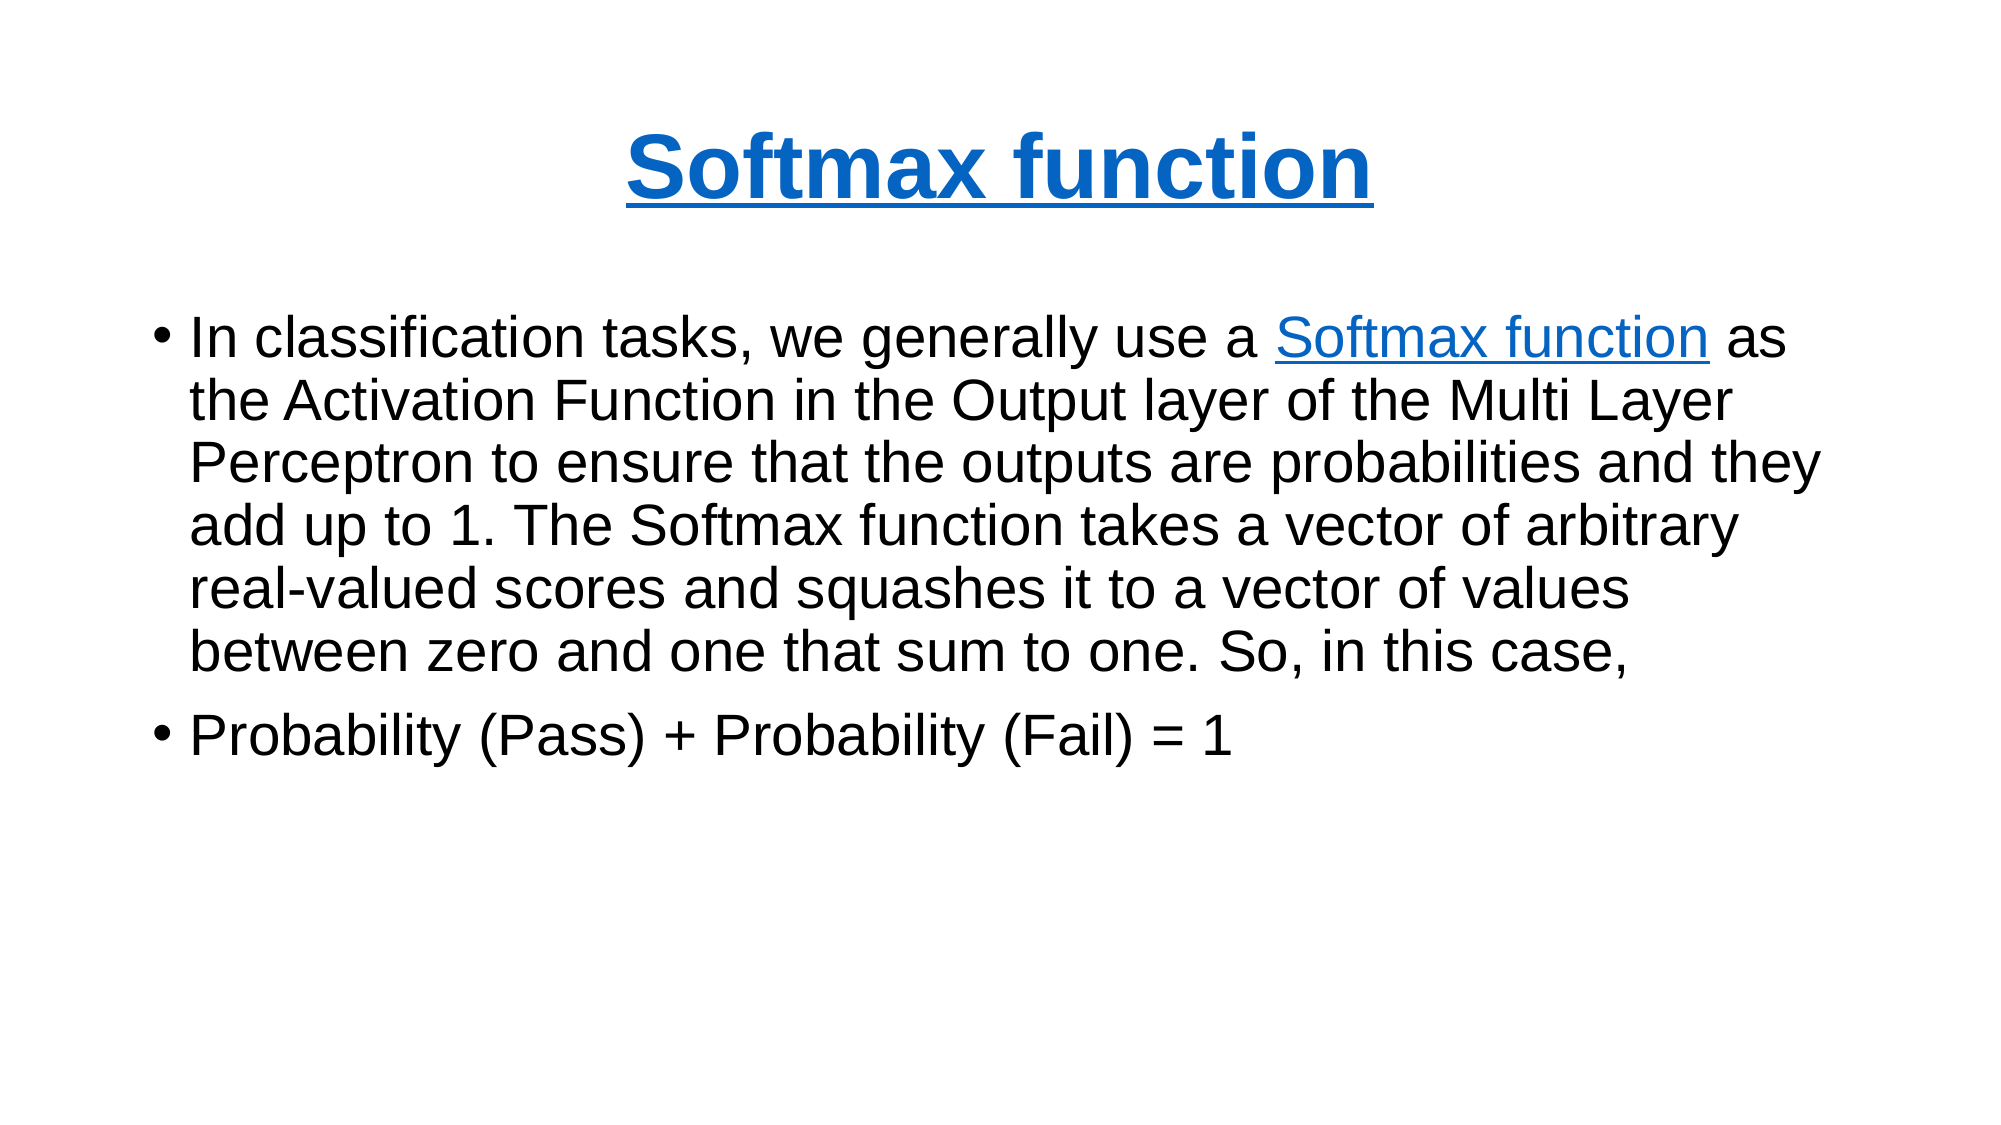

# Softmax function
In classification tasks, we generally use a Softmax function as the Activation Function in the Output layer of the Multi Layer Perceptron to ensure that the outputs are probabilities and they add up to 1. The Softmax function takes a vector of arbitrary real-valued scores and squashes it to a vector of values between zero and one that sum to one. So, in this case,
Probability (Pass) + Probability (Fail) = 1